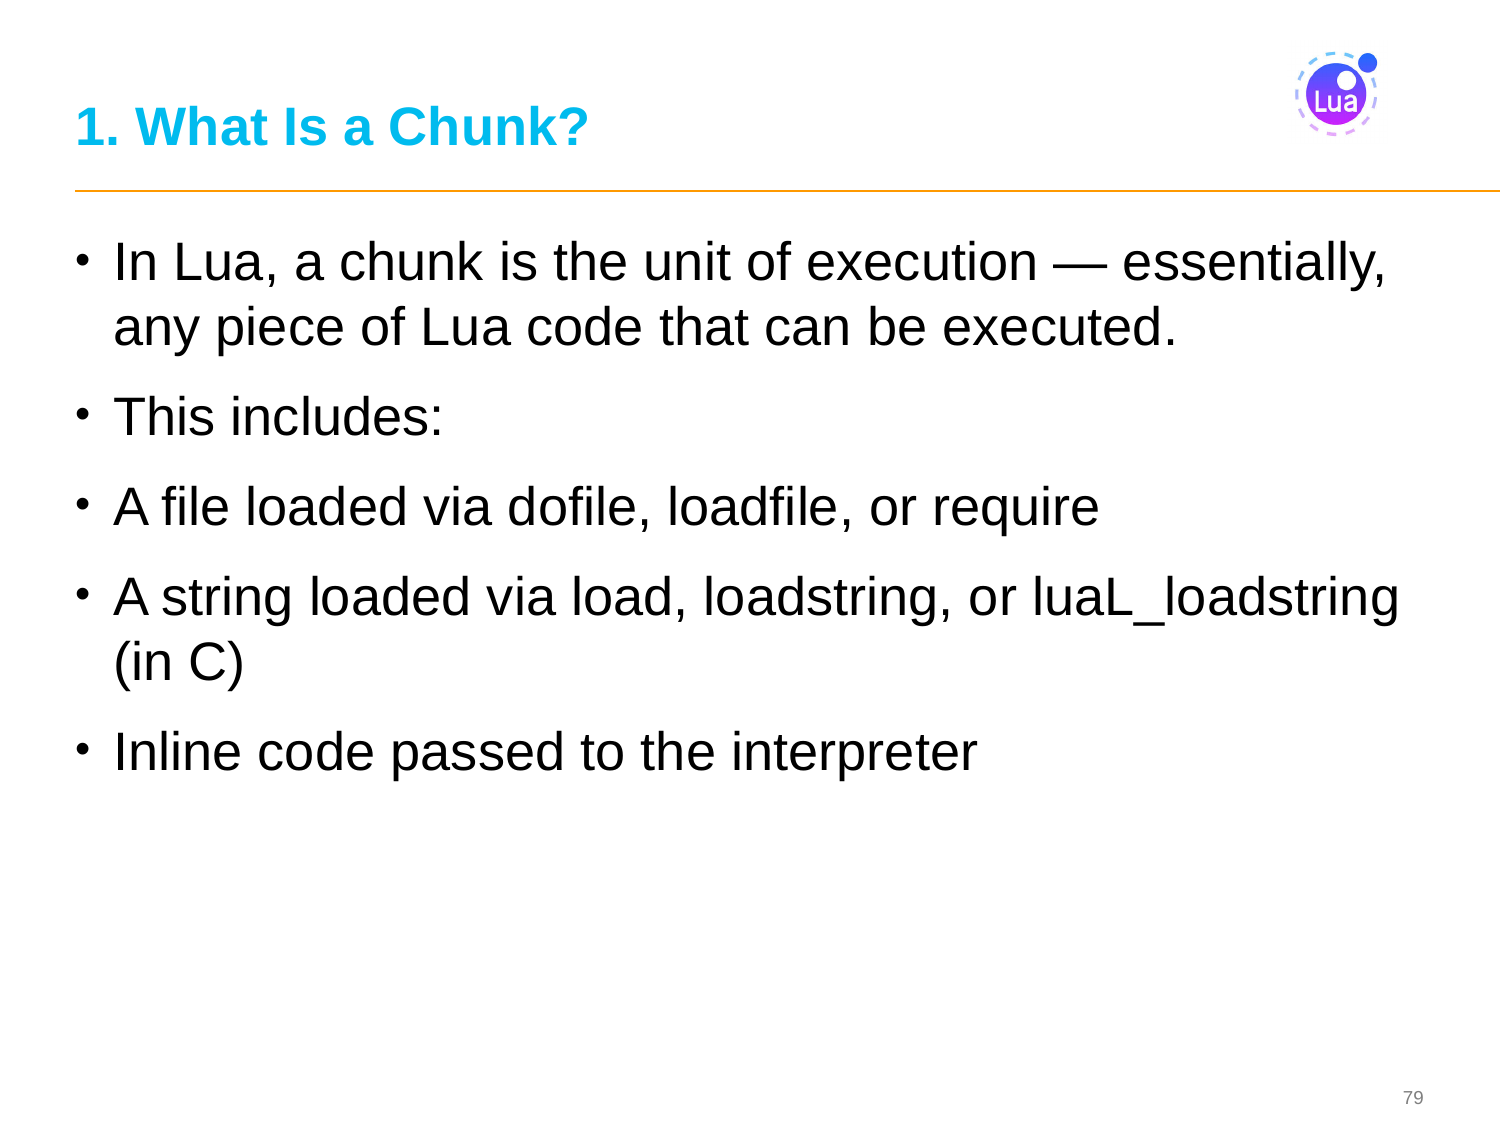

# 1. What Is a Chunk?
In Lua, a chunk is the unit of execution — essentially, any piece of Lua code that can be executed.
This includes:
A file loaded via dofile, loadfile, or require
A string loaded via load, loadstring, or luaL_loadstring (in C)
Inline code passed to the interpreter